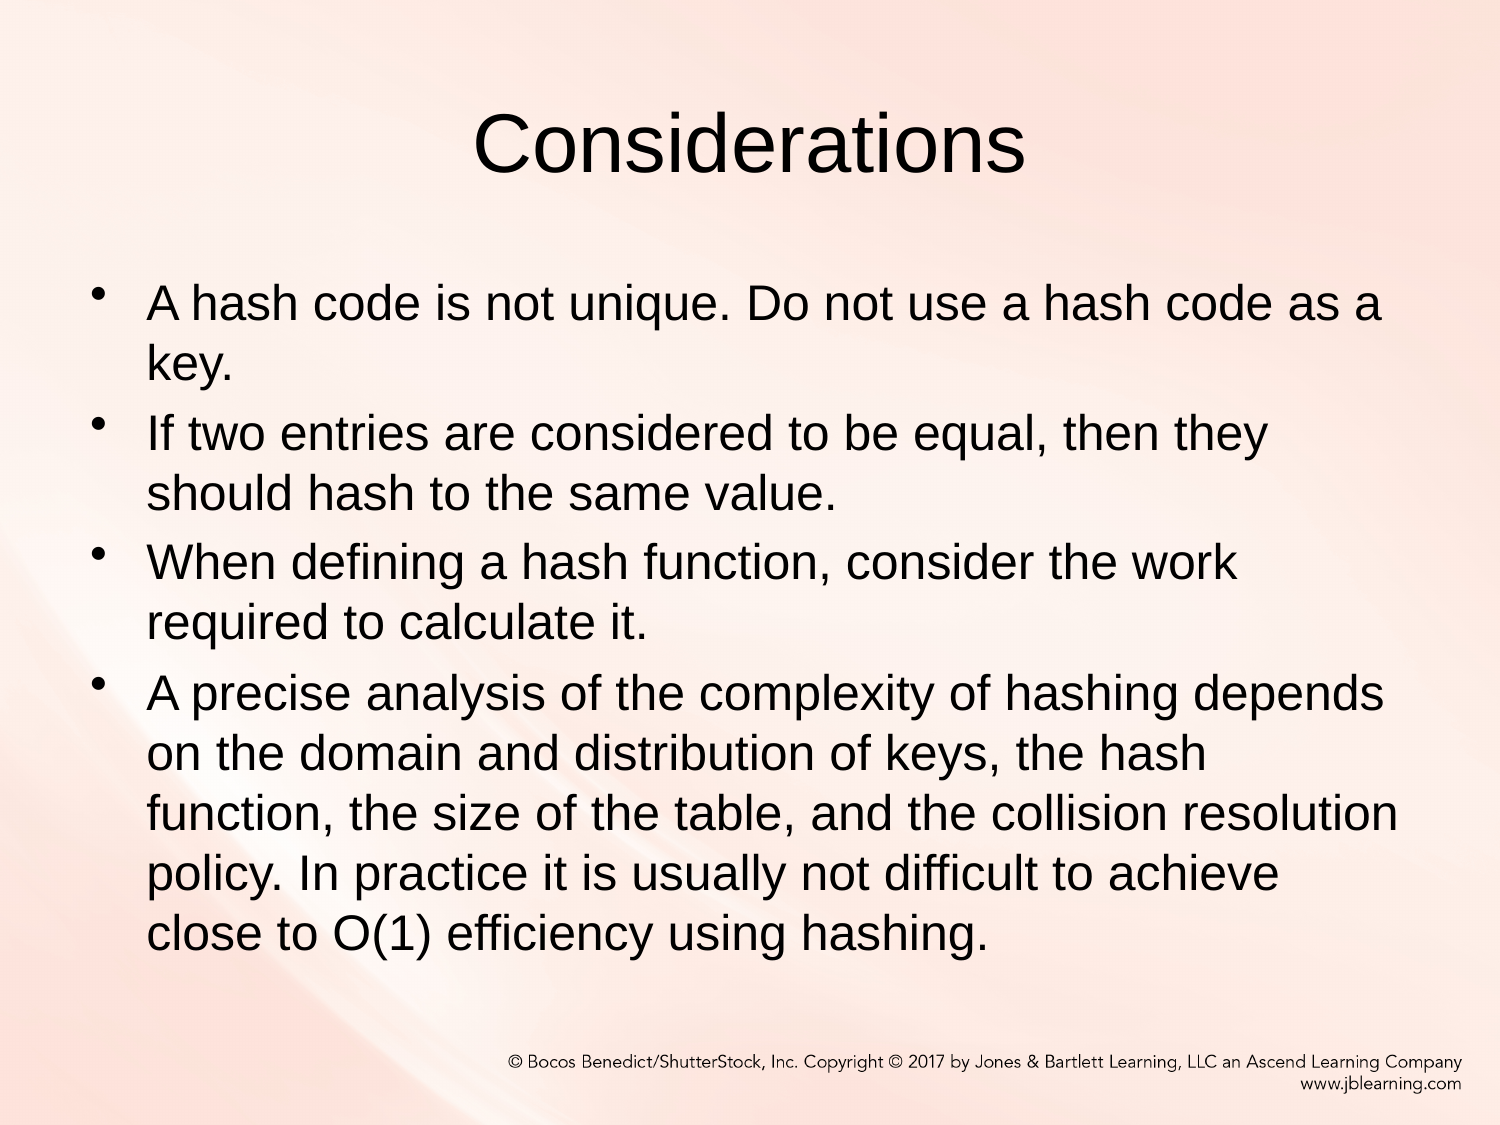

# Considerations
A hash code is not unique. Do not use a hash code as a key.
If two entries are considered to be equal, then they should hash to the same value.
When defining a hash function, consider the work required to calculate it.
A precise analysis of the complexity of hashing depends on the domain and distribution of keys, the hash function, the size of the table, and the collision resolution policy. In practice it is usually not difficult to achieve close to O(1) efficiency using hashing.